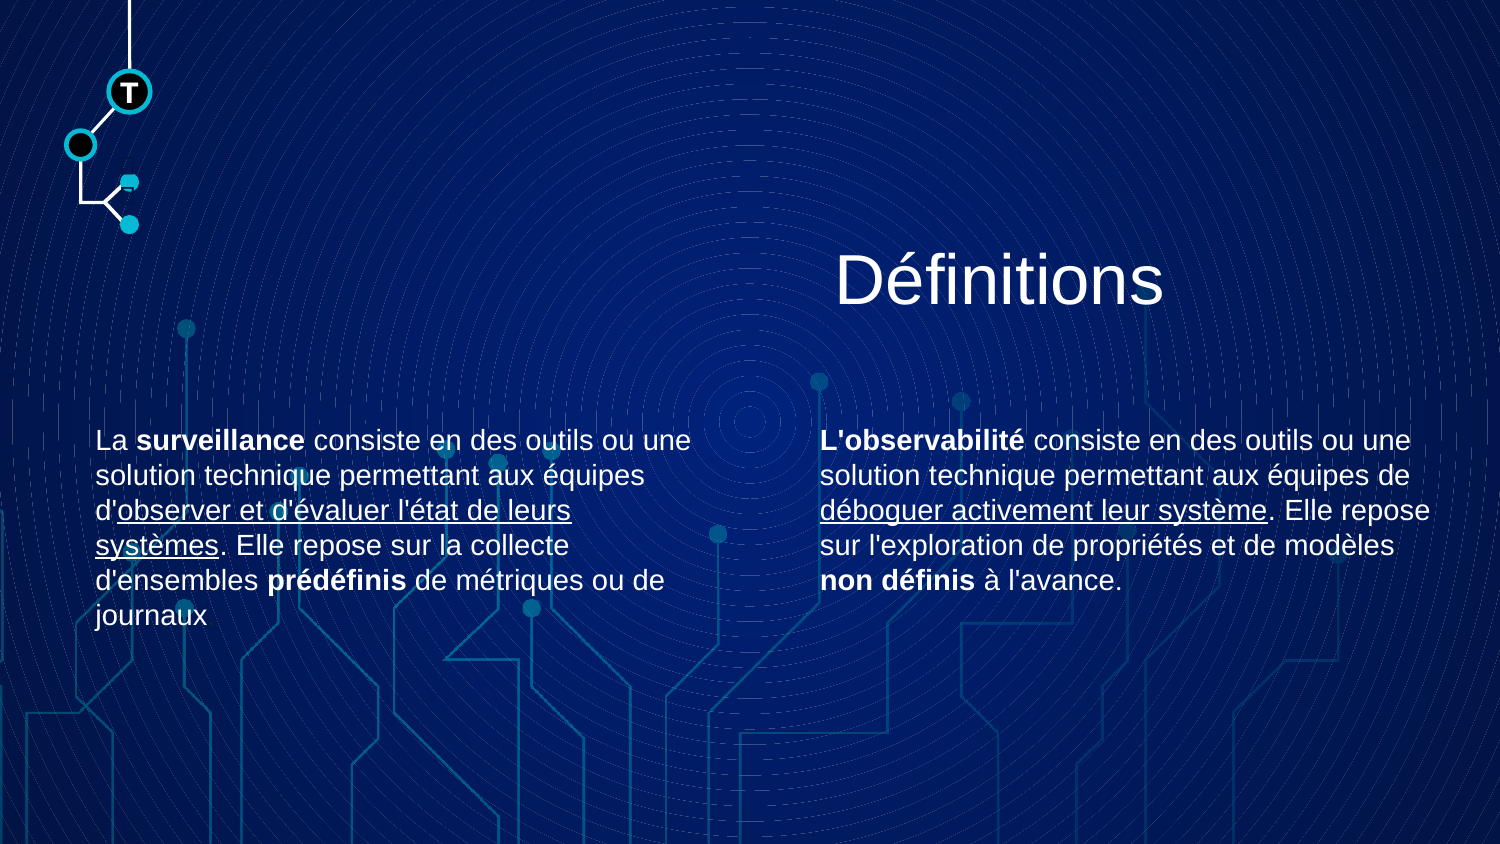

T

🠺

# Définitions
🠺
La surveillance consiste en des outils ou une solution technique permettant aux équipes d'observer et d'évaluer l'état de leurs systèmes. Elle repose sur la collecte d'ensembles prédéfinis de métriques ou de journaux.
L'observabilité consiste en des outils ou une solution technique permettant aux équipes de déboguer activement leur système. Elle repose sur l'exploration de propriétés et de modèles non définis à l'avance.